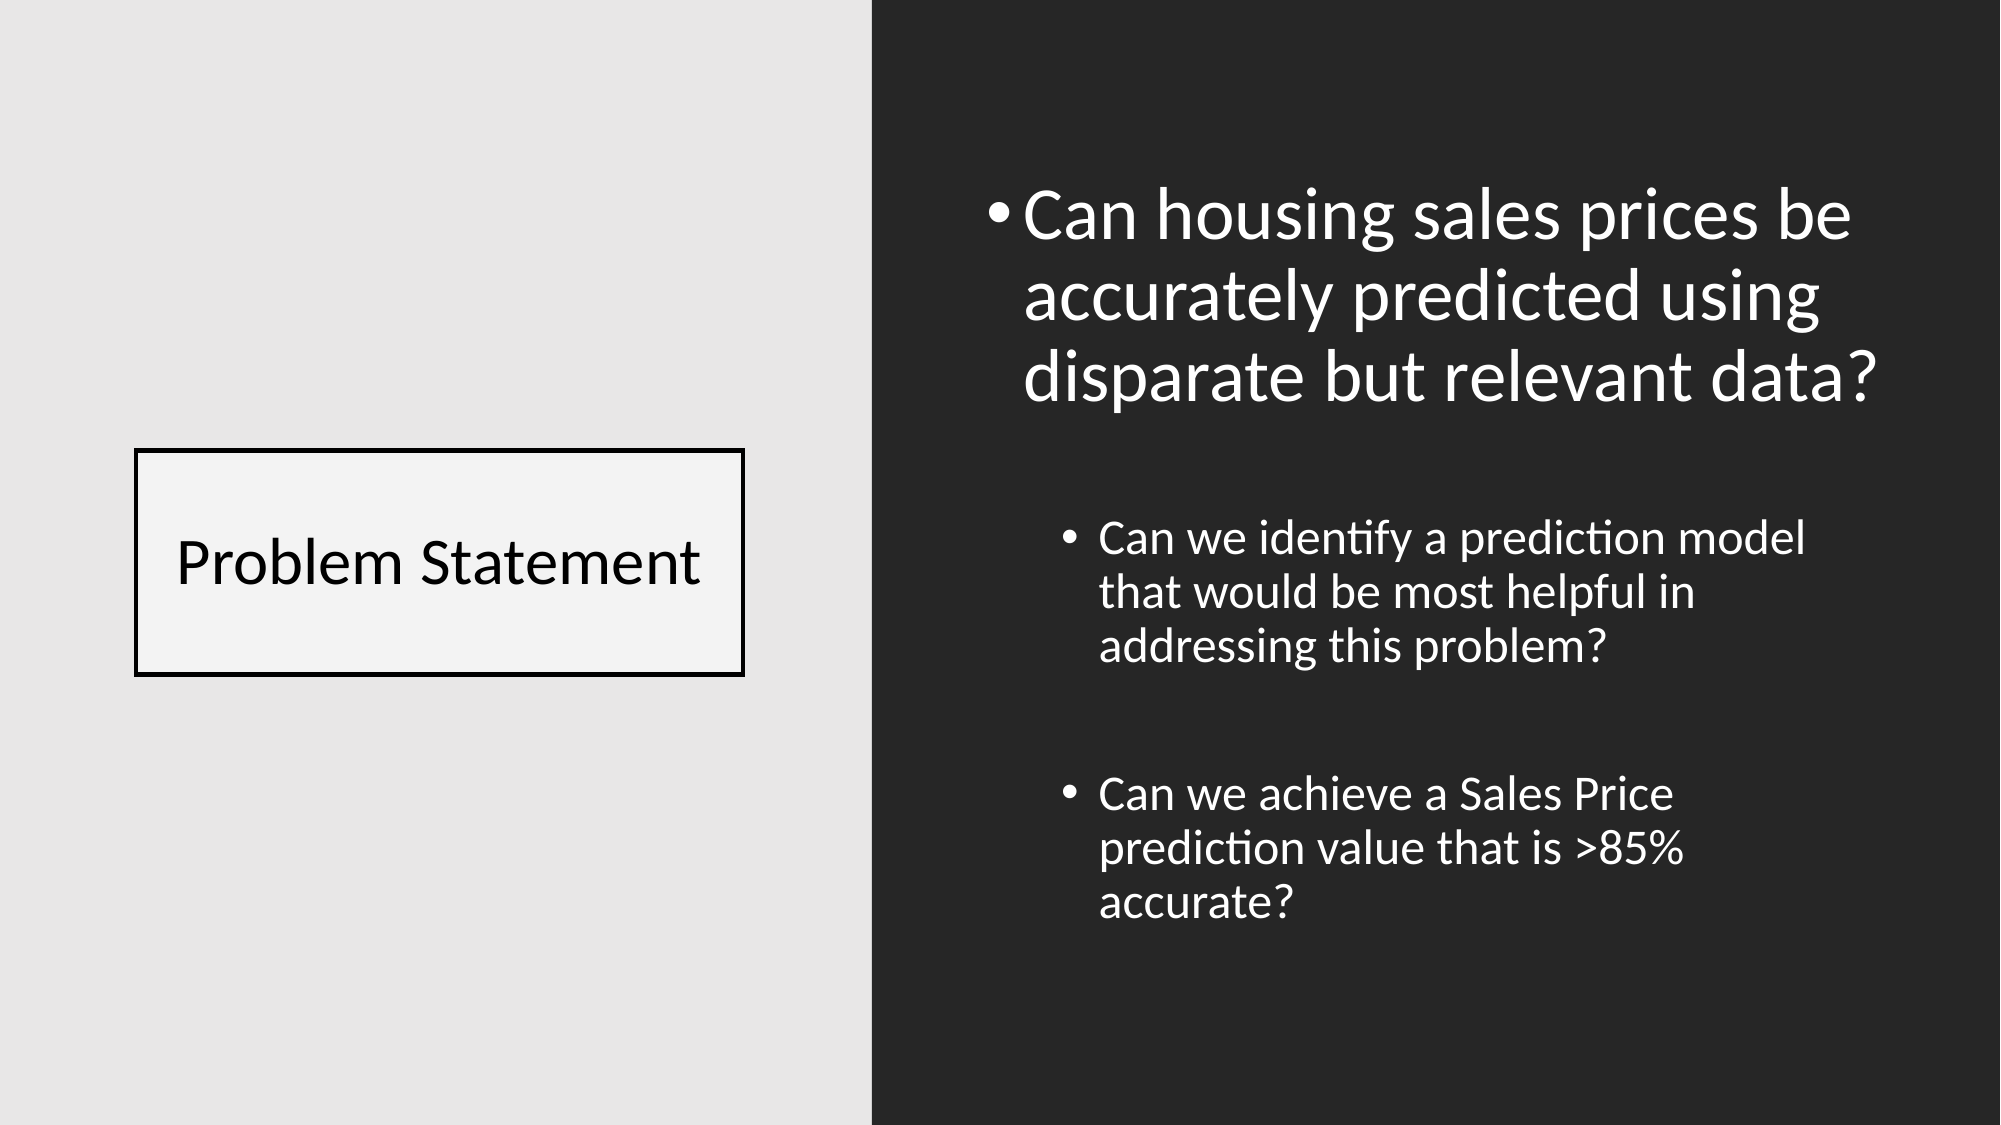

Can housing sales prices be accurately predicted using disparate but relevant data?

Can we identify a prediction model that would be most helpful in addressing this problem?

Can we achieve a Sales Price prediction value that is >85% accurate?

# Problem Statement